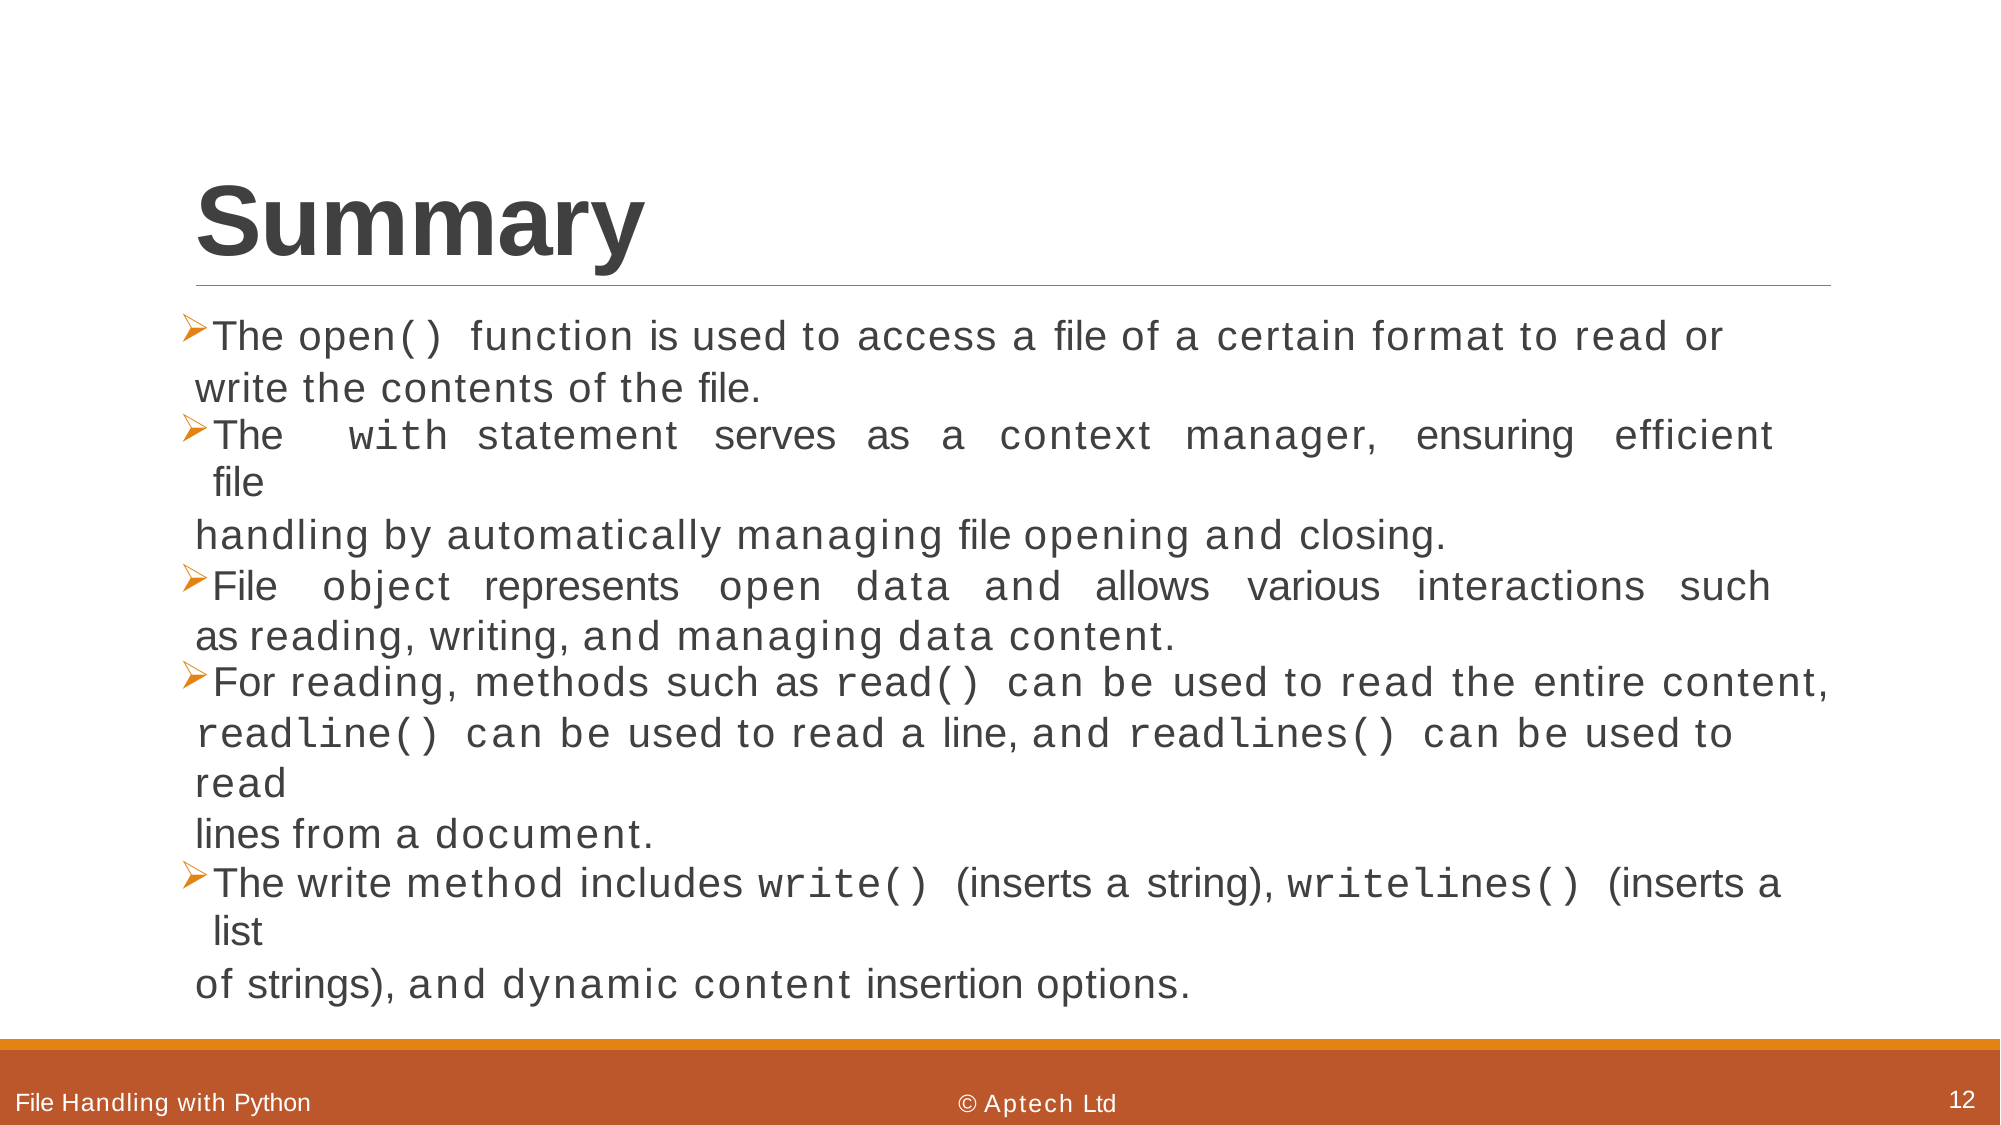

# Summary
	The open() function is used to access a file of a certain format to read or write the contents of the file.
The	with statement	serves	as	a	context	manager,	ensuring	efficient	file
handling by automatically managing file opening and closing.
	File	object	represents	open	data	and	allows	various	interactions	such	as reading, writing, and managing data content.
For reading, methods such as read() can be used to read the entire content,
readline() can be used to read a line, and readlines() can be used to read
lines from a document.
The write method includes write() (inserts a string), writelines() (inserts a list
of strings), and dynamic content insertion options.
12
File Handling with Python
© Aptech Ltd